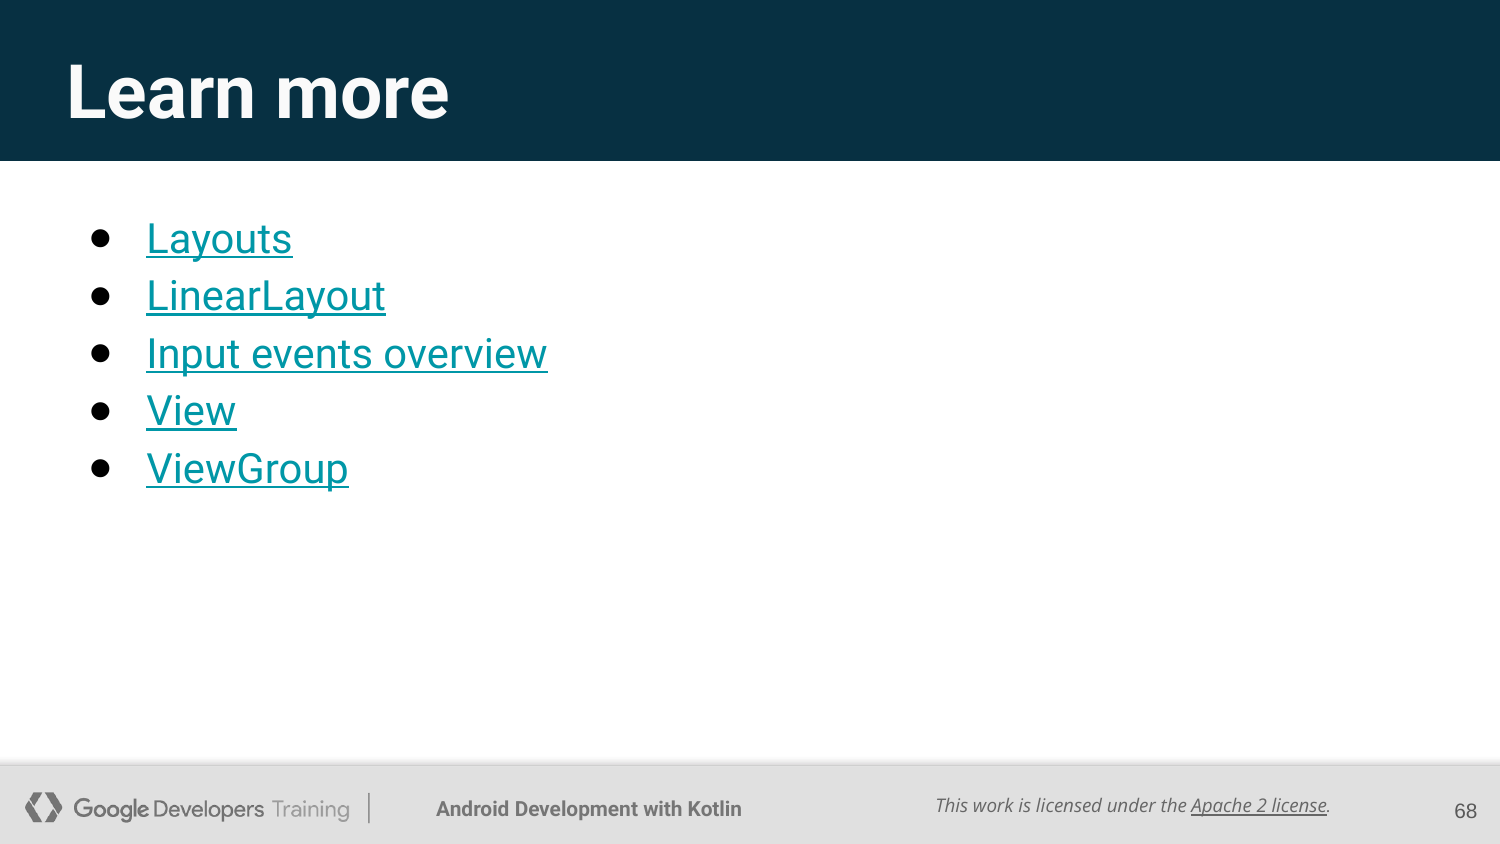

# Learn more
Layouts
LinearLayout
Input events overview
View
ViewGroup
68